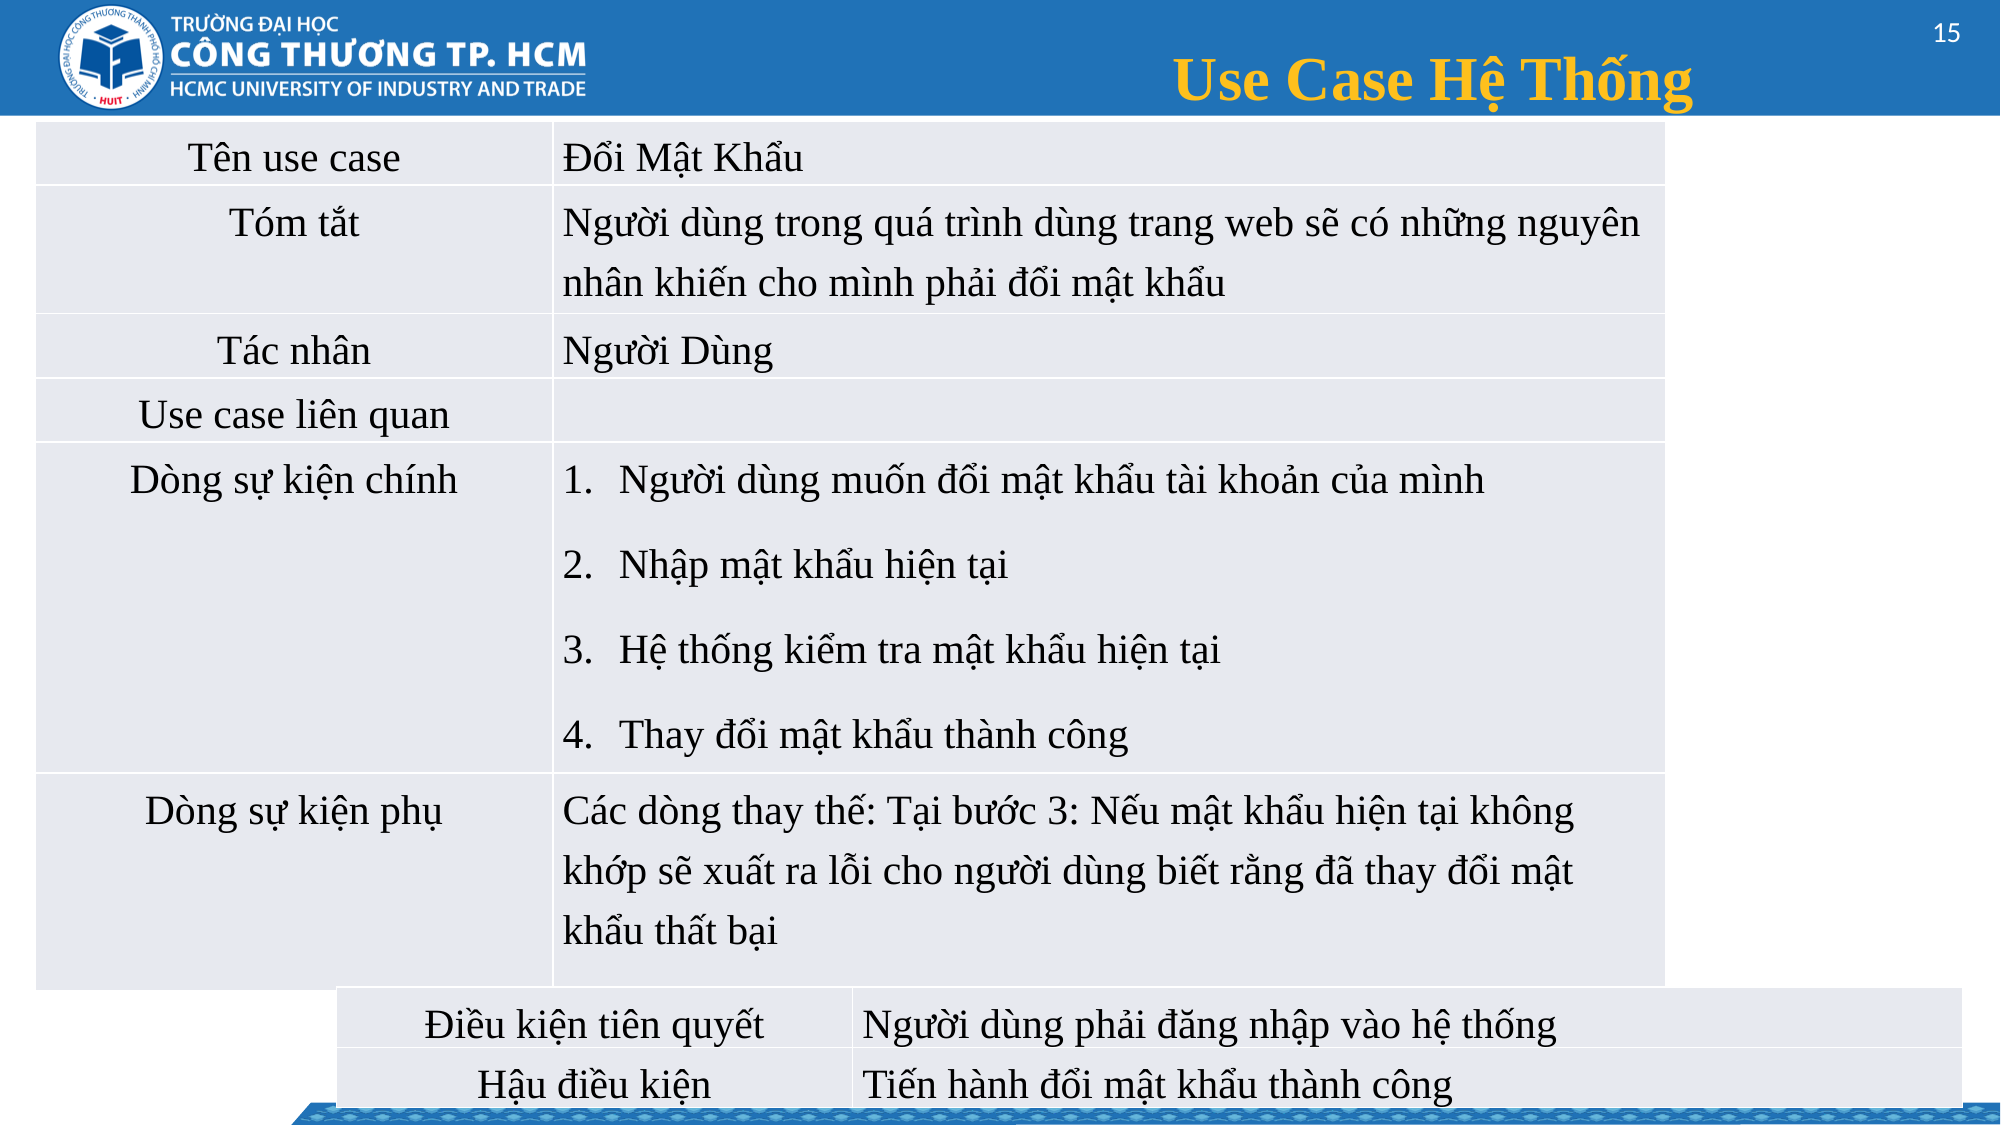

# Use Case Hệ Thống
15
| Tên use case | Đổi Mật Khẩu |
| --- | --- |
| Tóm tắt | Người dùng trong quá trình dùng trang web sẽ có những nguyên nhân khiến cho mình phải đổi mật khẩu |
| Tác nhân | Người Dùng |
| Use case liên quan |  |
| Dòng sự kiện chính | Người dùng muốn đổi mật khẩu tài khoản của mình Nhập mật khẩu hiện tại Hệ thống kiểm tra mật khẩu hiện tại Thay đổi mật khẩu thành công |
| Dòng sự kiện phụ | Các dòng thay thế: Tại bước 3: Nếu mật khẩu hiện tại không khớp sẽ xuất ra lỗi cho người dùng biết rằng đã thay đổi mật khẩu thất bại |
| Điều kiện tiên quyết | Người dùng phải đăng nhập vào hệ thống |
| --- | --- |
| Hậu điều kiện | Tiến hành đổi mật khẩu thành công |